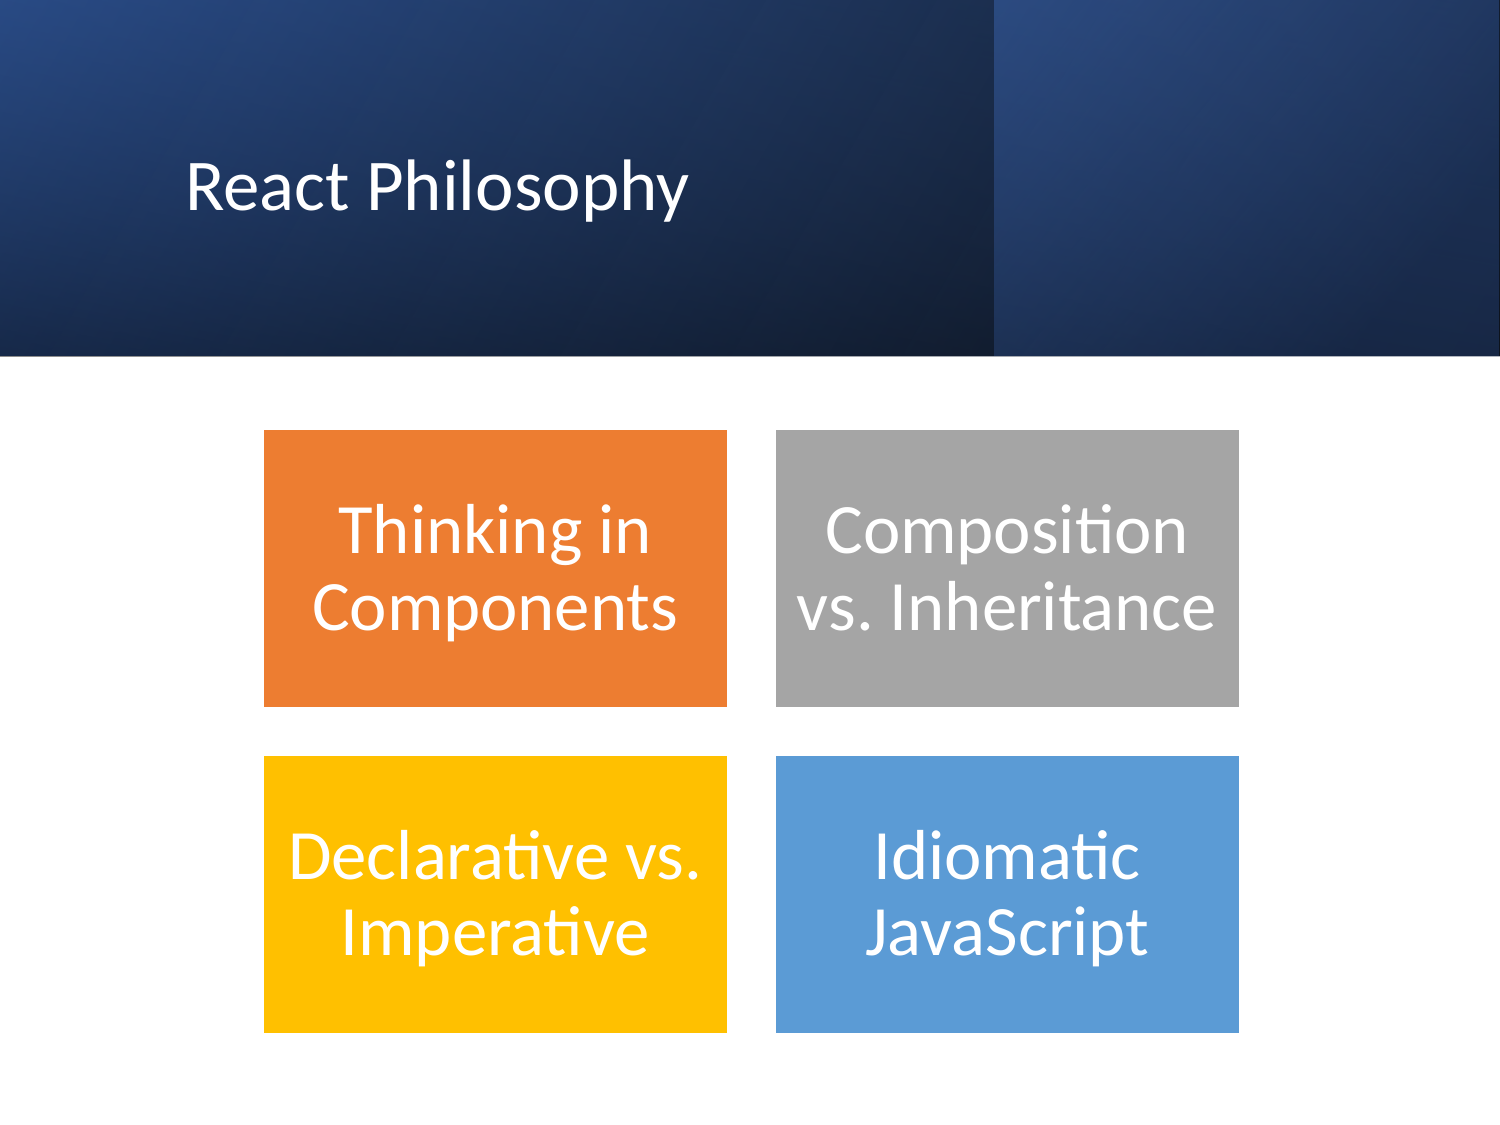

# React Philosophy
Thinking in Components
Composition vs. Inheritance
Declarative vs. Imperative
Idiomatic JavaScript